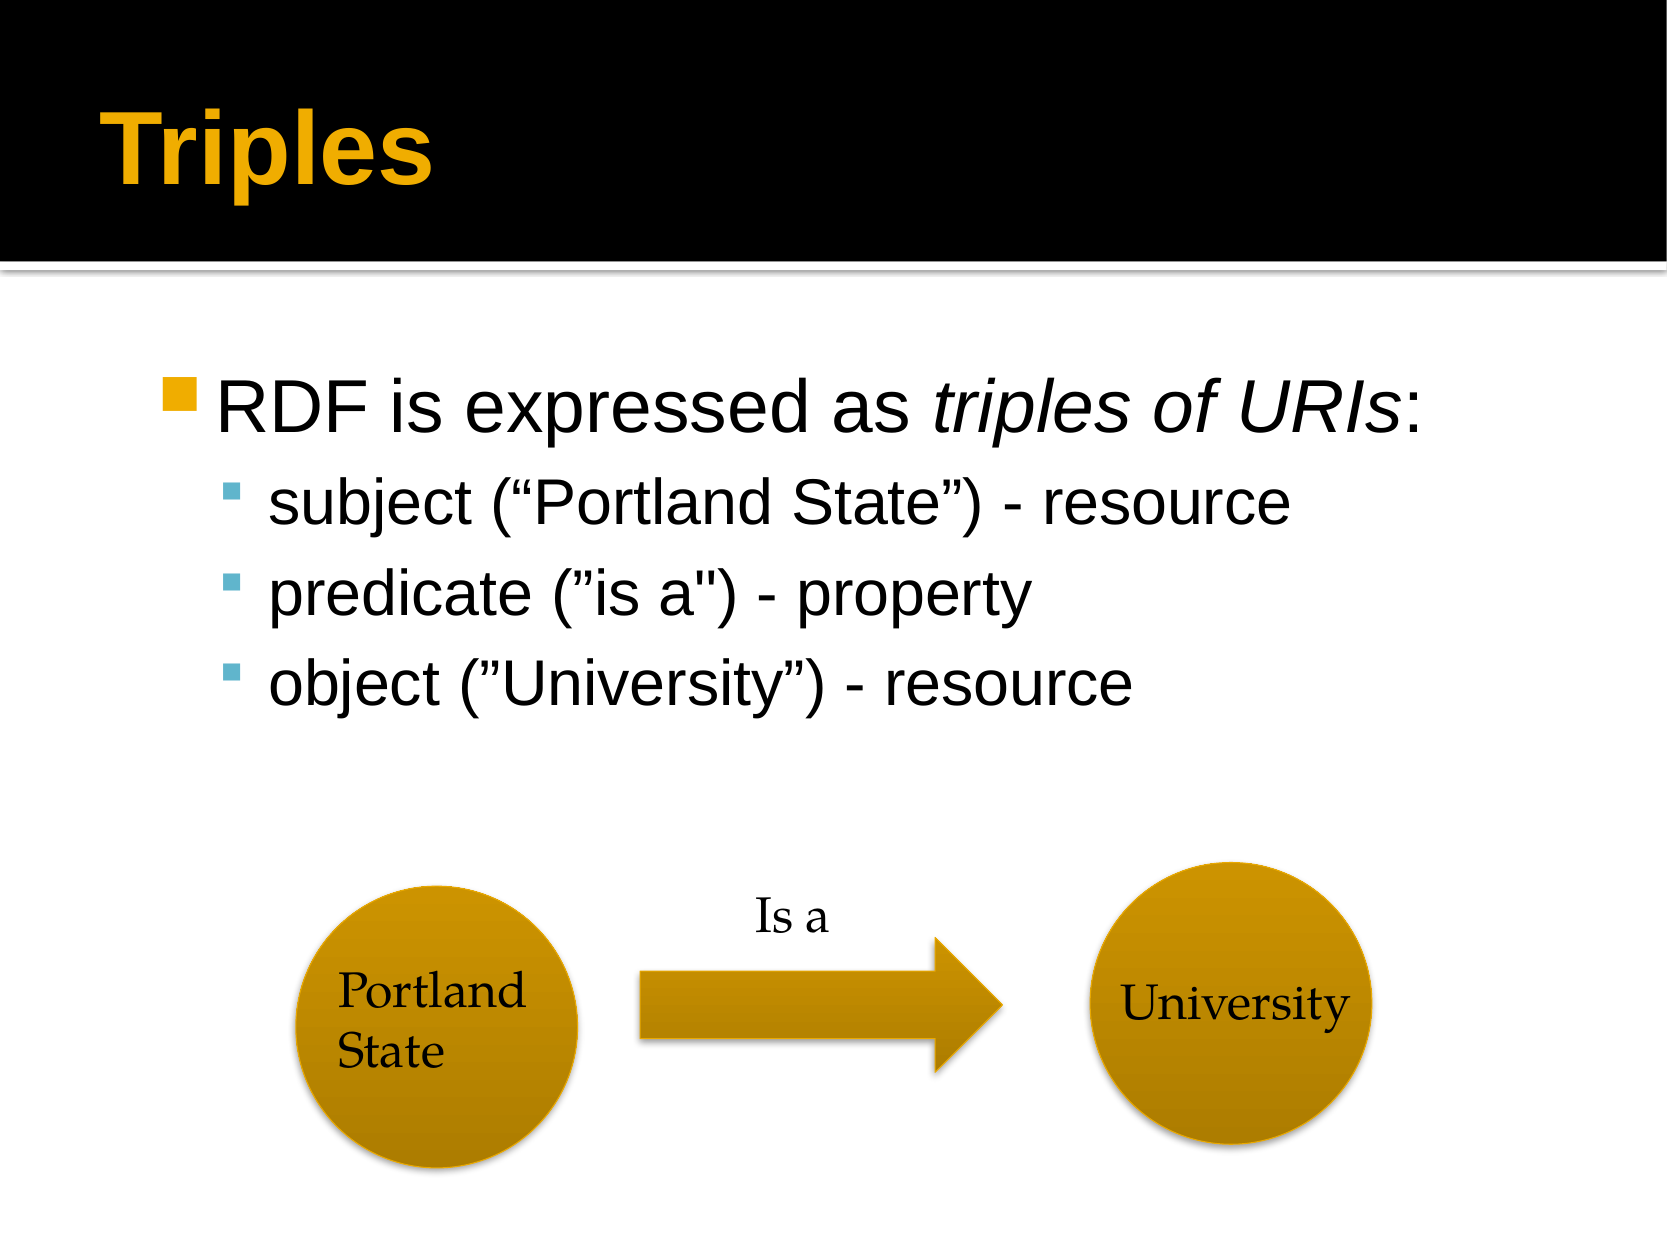

# Triples
RDF is expressed as triples of URIs:
subject (“Portland State”) - resource
predicate (”is a") - property
object (”University”) - resource

Portland
State
University
Is a